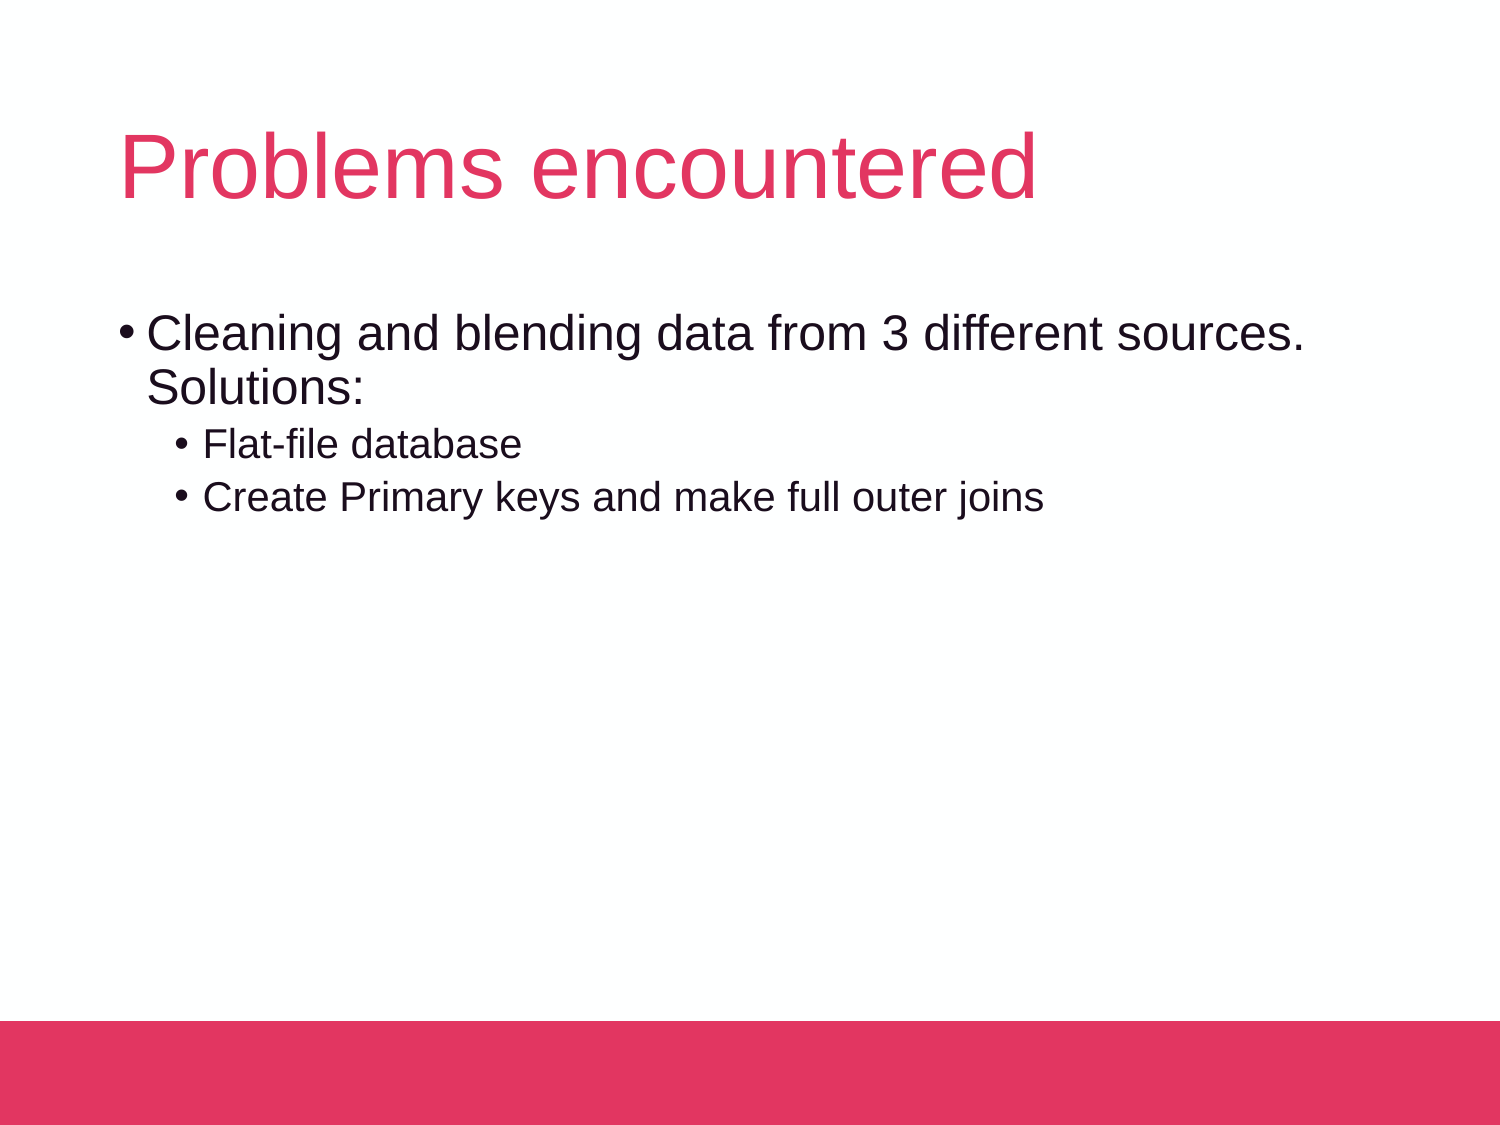

# Problems encountered
Cleaning and blending data from 3 different sources. Solutions:
Flat-file database
Create Primary keys and make full outer joins